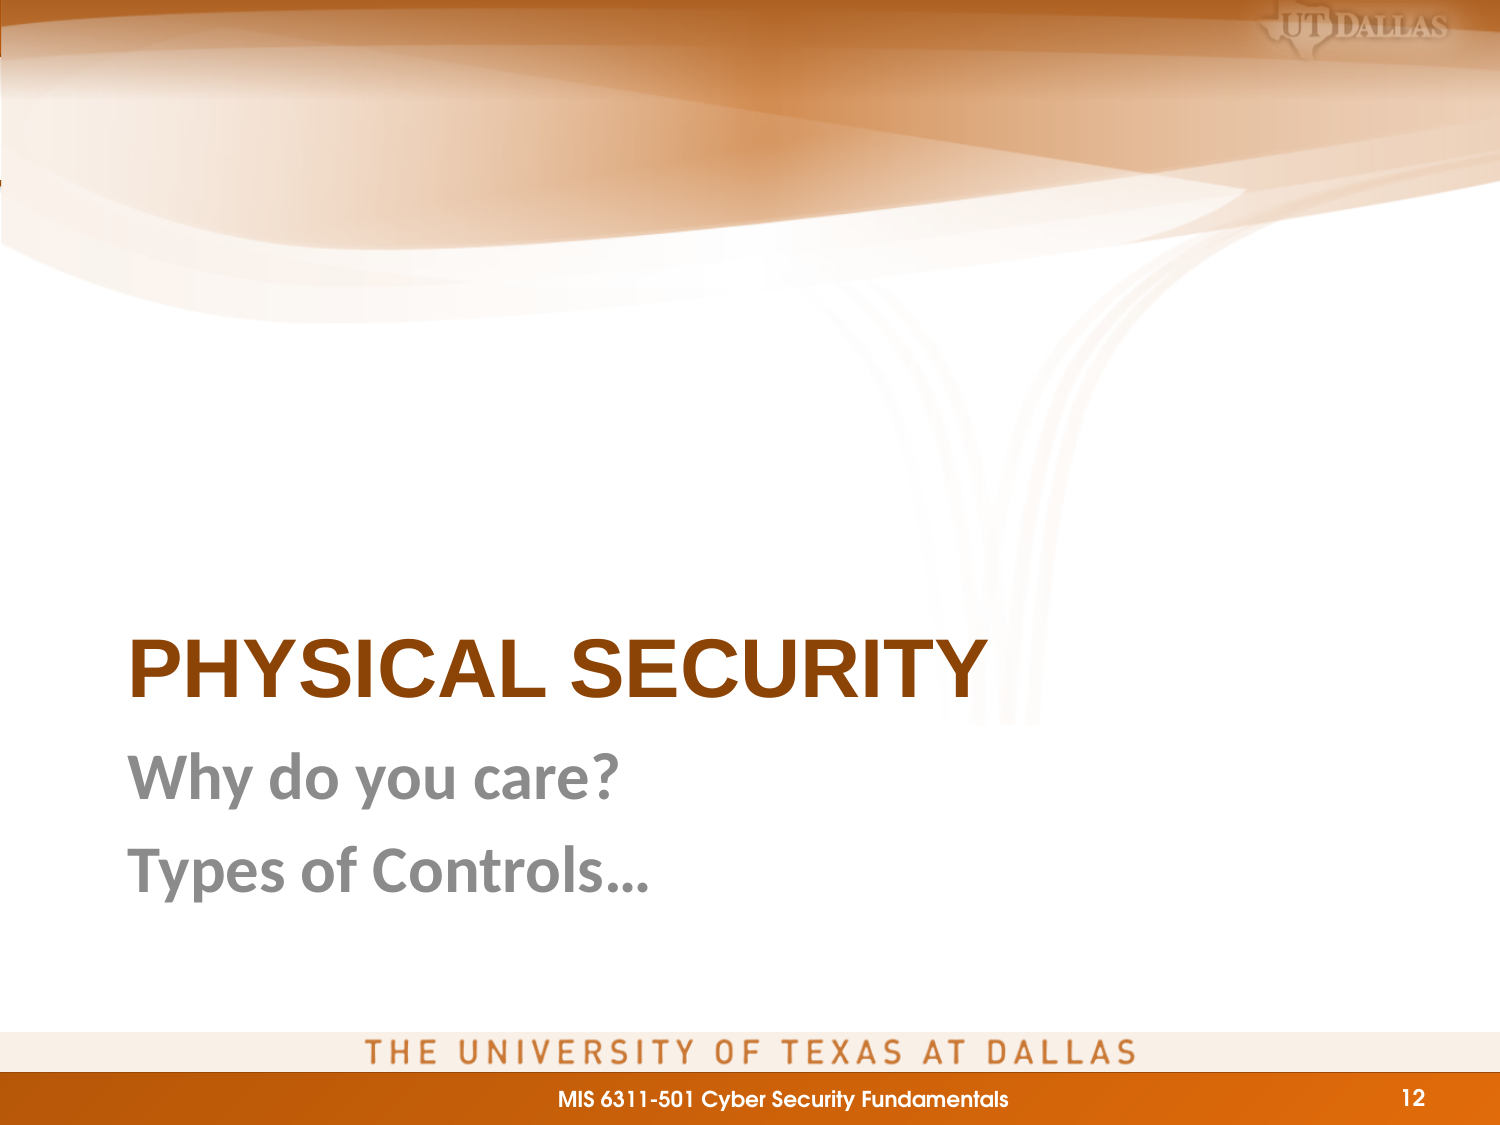

# PHYSICAL SECURITY
Why do you care?
Types of Controls…
12